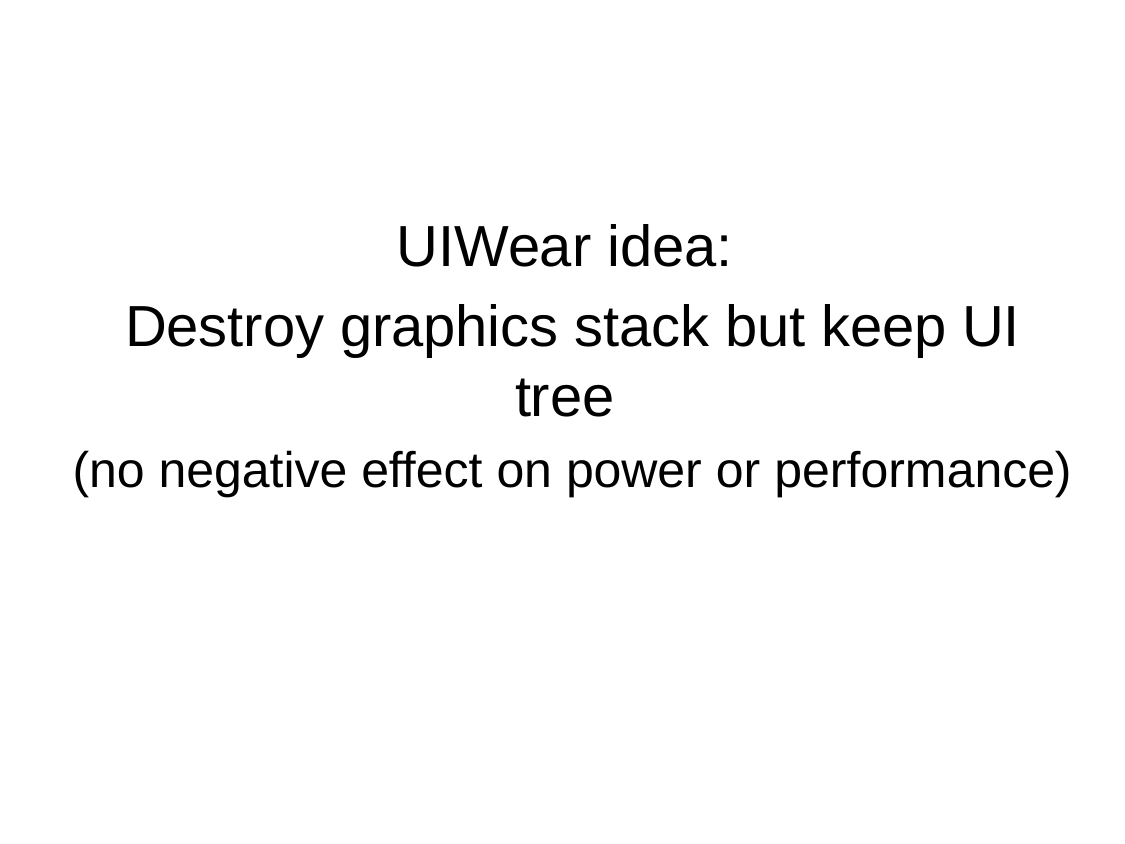

UIWear idea:
Destroy graphics stack but keep UI tree
(no negative effect on power or performance)